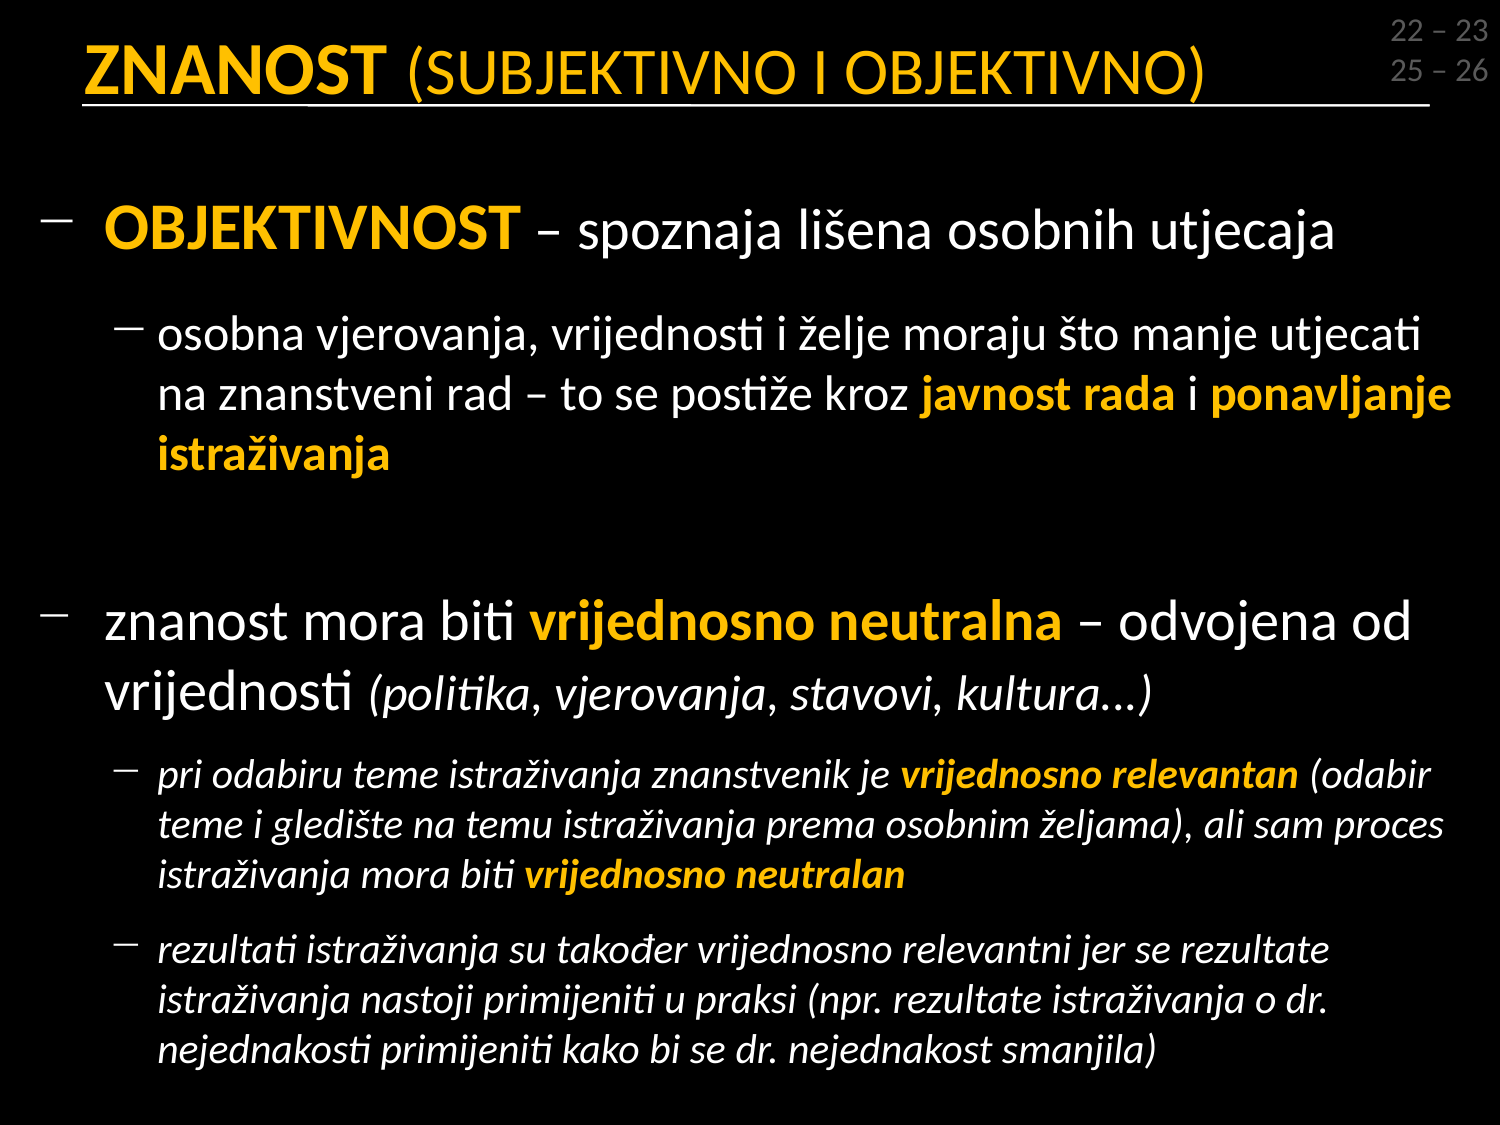

22 – 23
25 – 26
# ZNANOST (SUBJEKTIVNO I OBJEKTIVNO)
OBJEKTIVNOST – spoznaja lišena osobnih utjecaja
osobna vjerovanja, vrijednosti i želje moraju što manje utjecati na znanstveni rad – to se postiže kroz javnost rada i ponavljanje istraživanja

znanost mora biti vrijednosno neutralna – odvojena od vrijednosti (politika, vjerovanja, stavovi, kultura...)
pri odabiru teme istraživanja znanstvenik je vrijednosno relevantan (odabir teme i gledište na temu istraživanja prema osobnim željama), ali sam proces istraživanja mora biti vrijednosno neutralan
rezultati istraživanja su također vrijednosno relevantni jer se rezultate istraživanja nastoji primijeniti u praksi (npr. rezultate istraživanja o dr. nejednakosti primijeniti kako bi se dr. nejednakost smanjila)